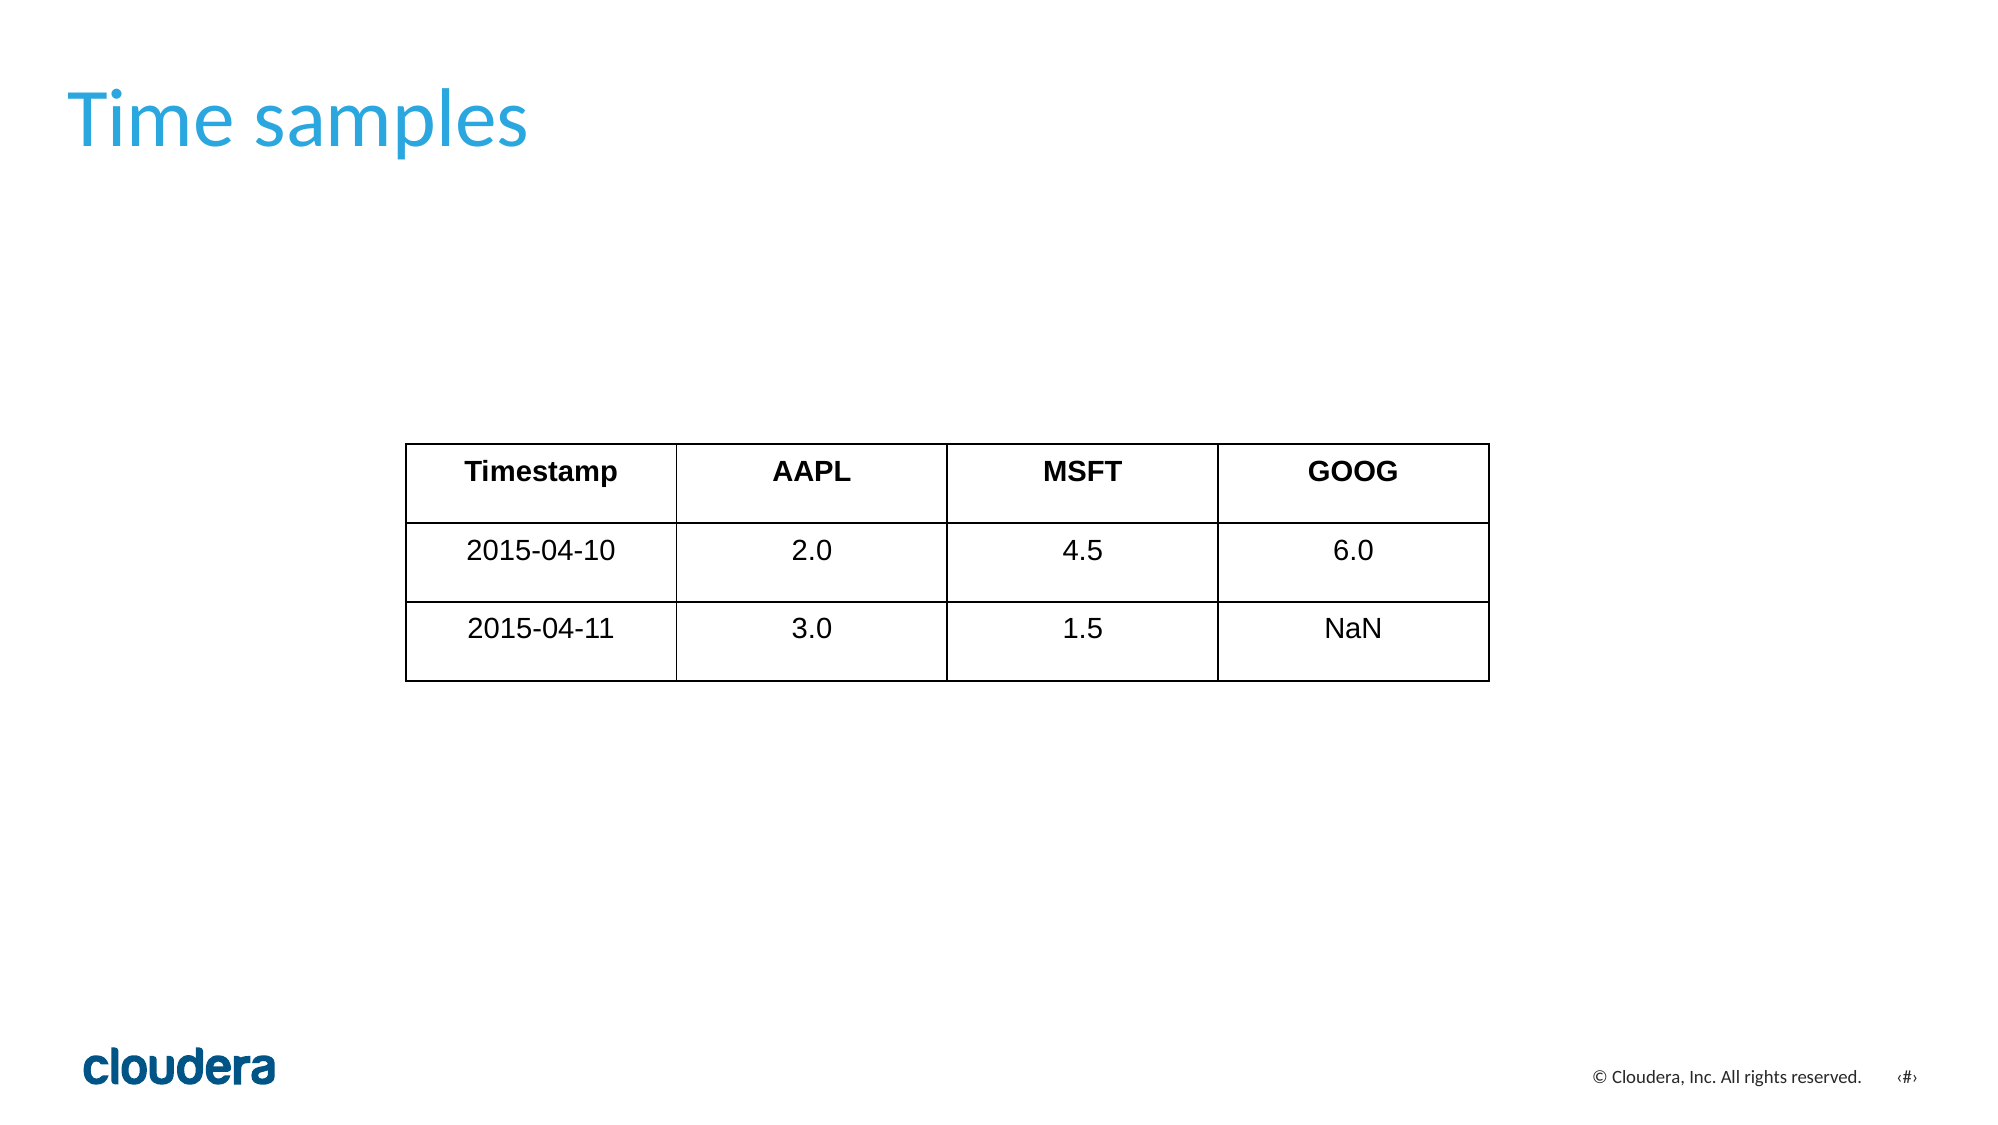

# Time samples
| Timestamp | AAPL | MSFT | GOOG |
| --- | --- | --- | --- |
| 2015-04-10 | 2.0 | 4.5 | 6.0 |
| 2015-04-11 | 3.0 | 1.5 | NaN |